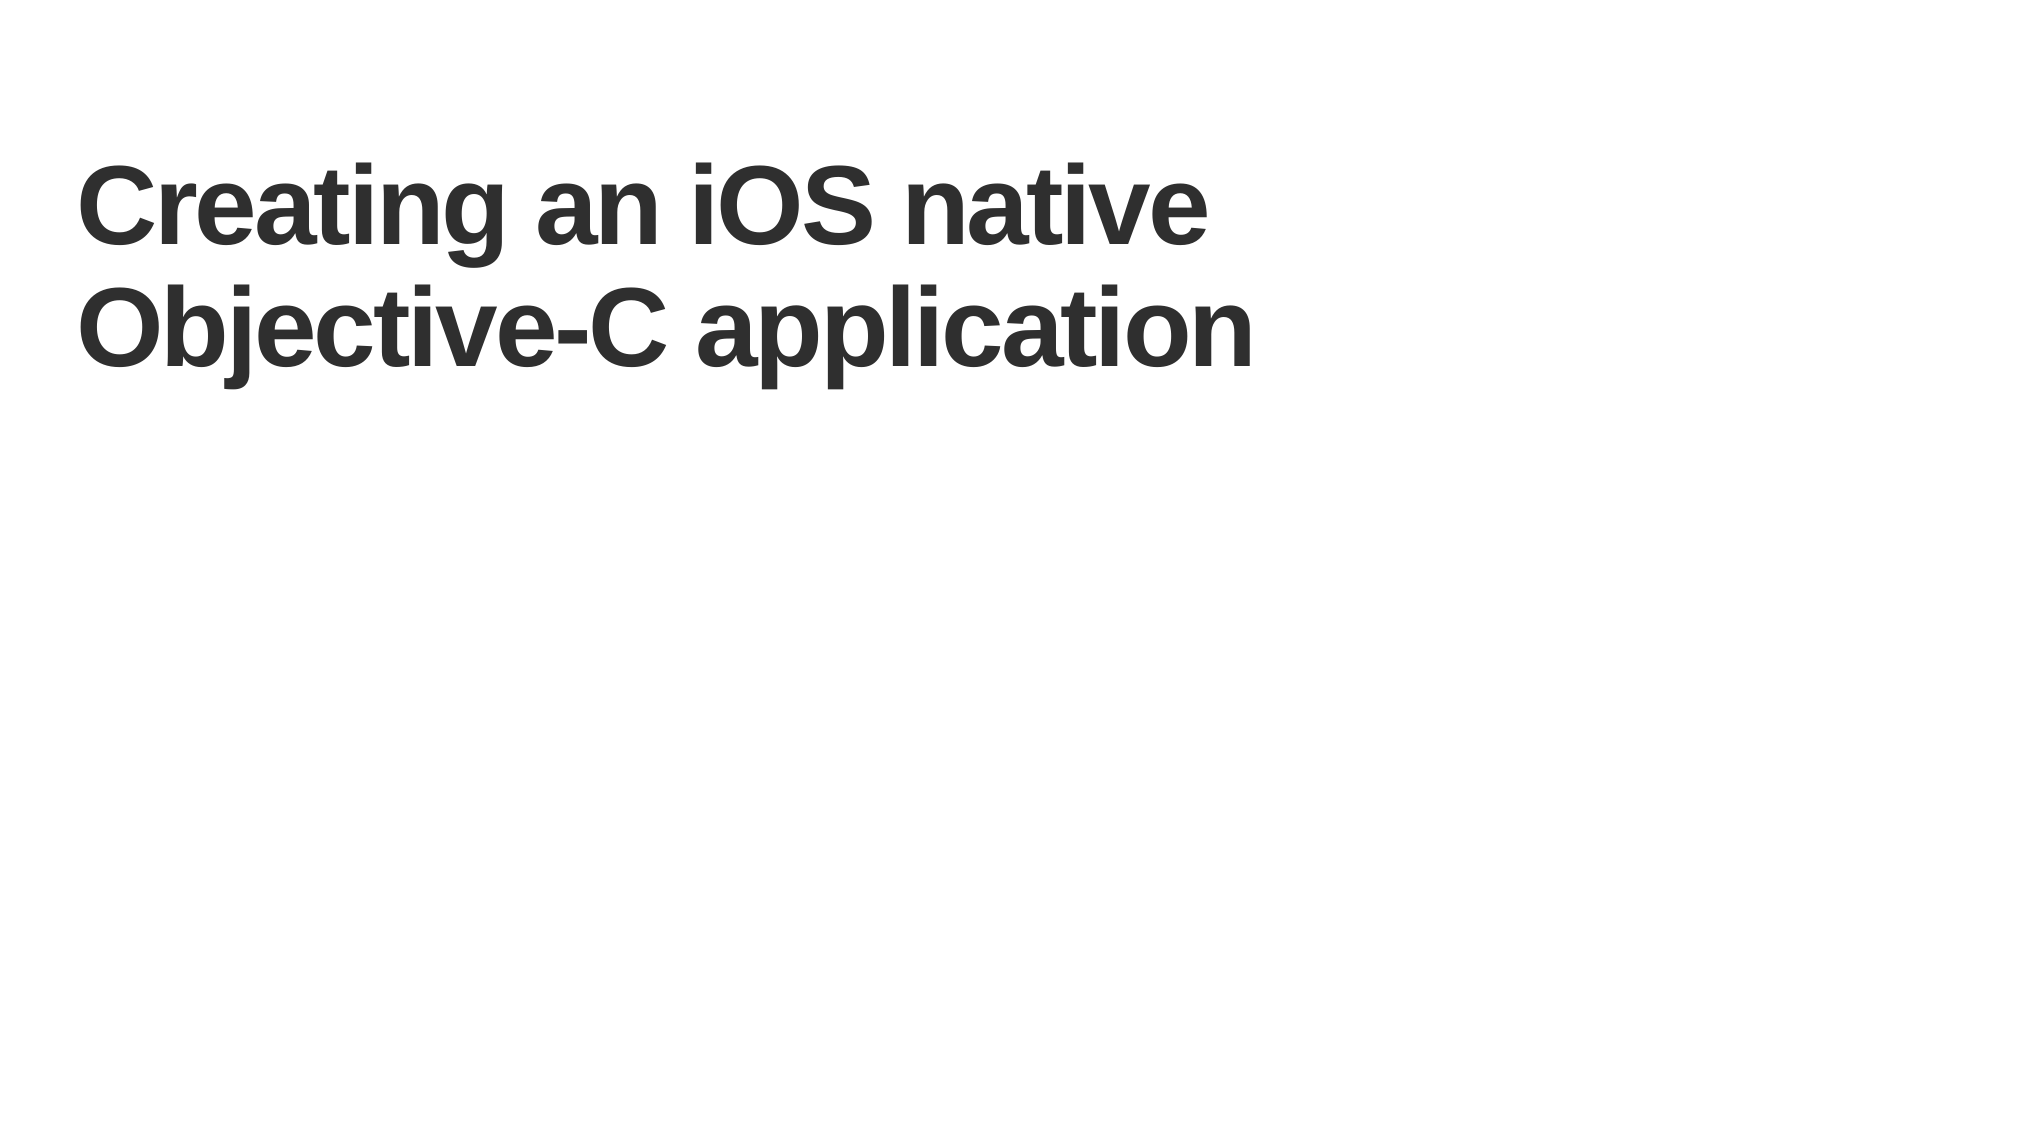

# Creating an iOS native Objective-C application